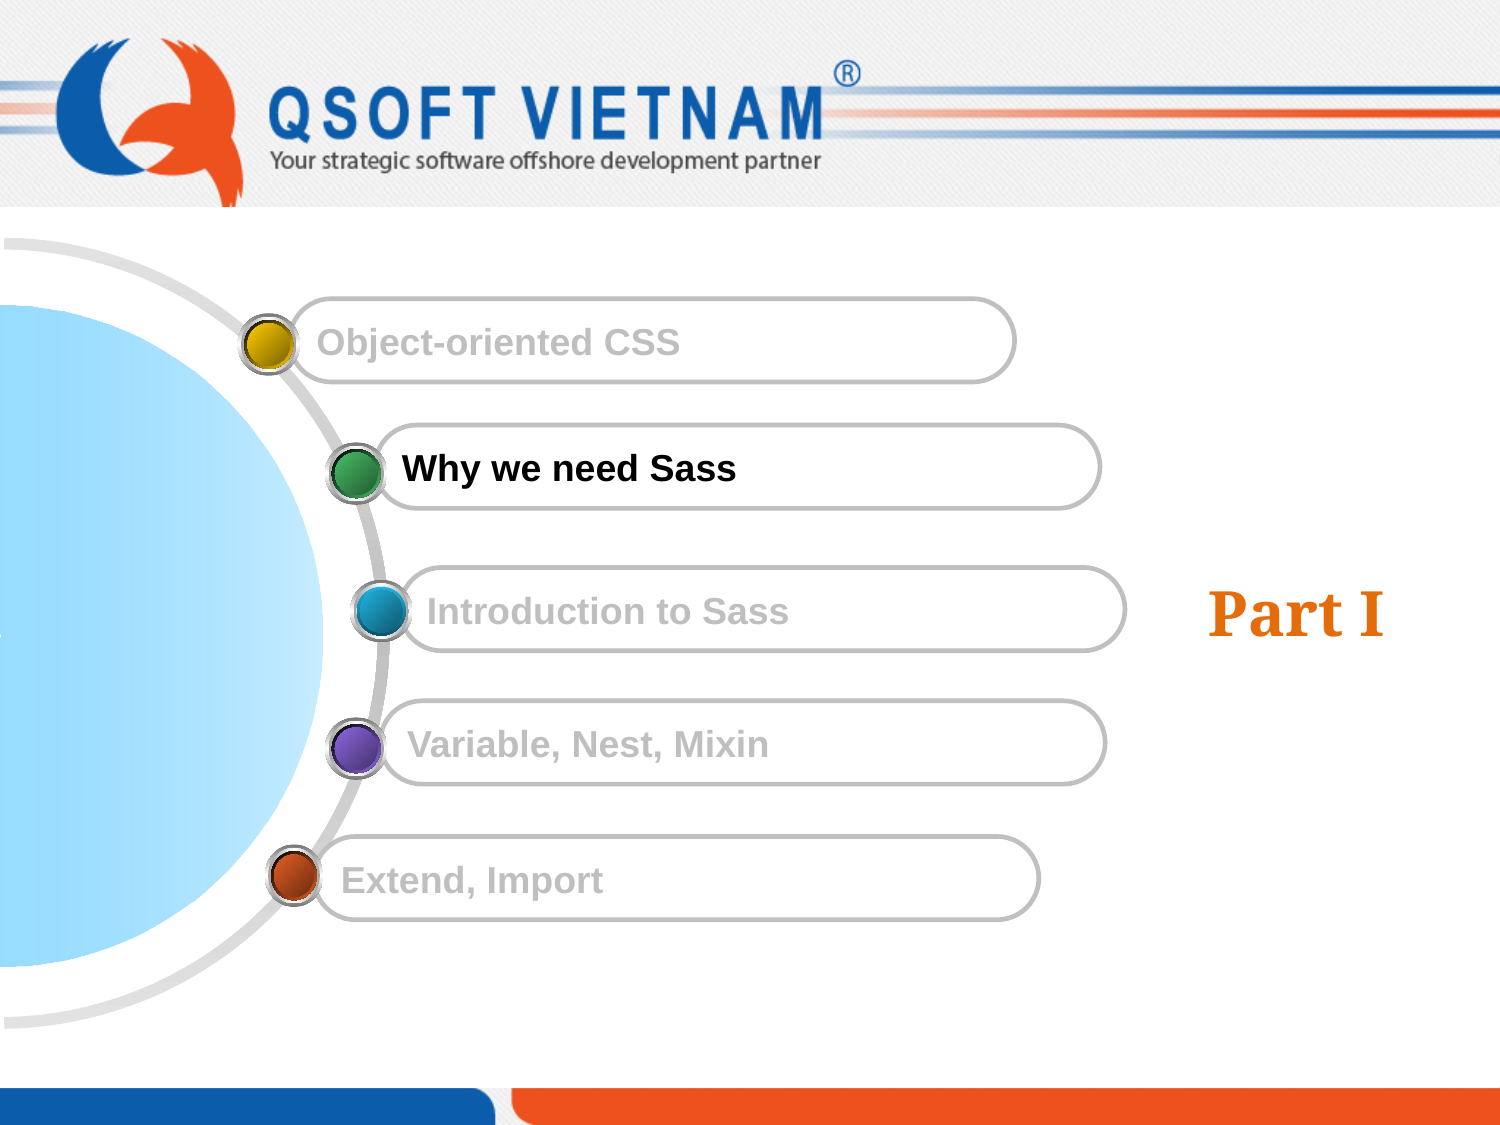

Object-oriented CSS

Why we need Sass

Part I
Introduction to Sass

Variable, Nest, Mixin

Extend, Import